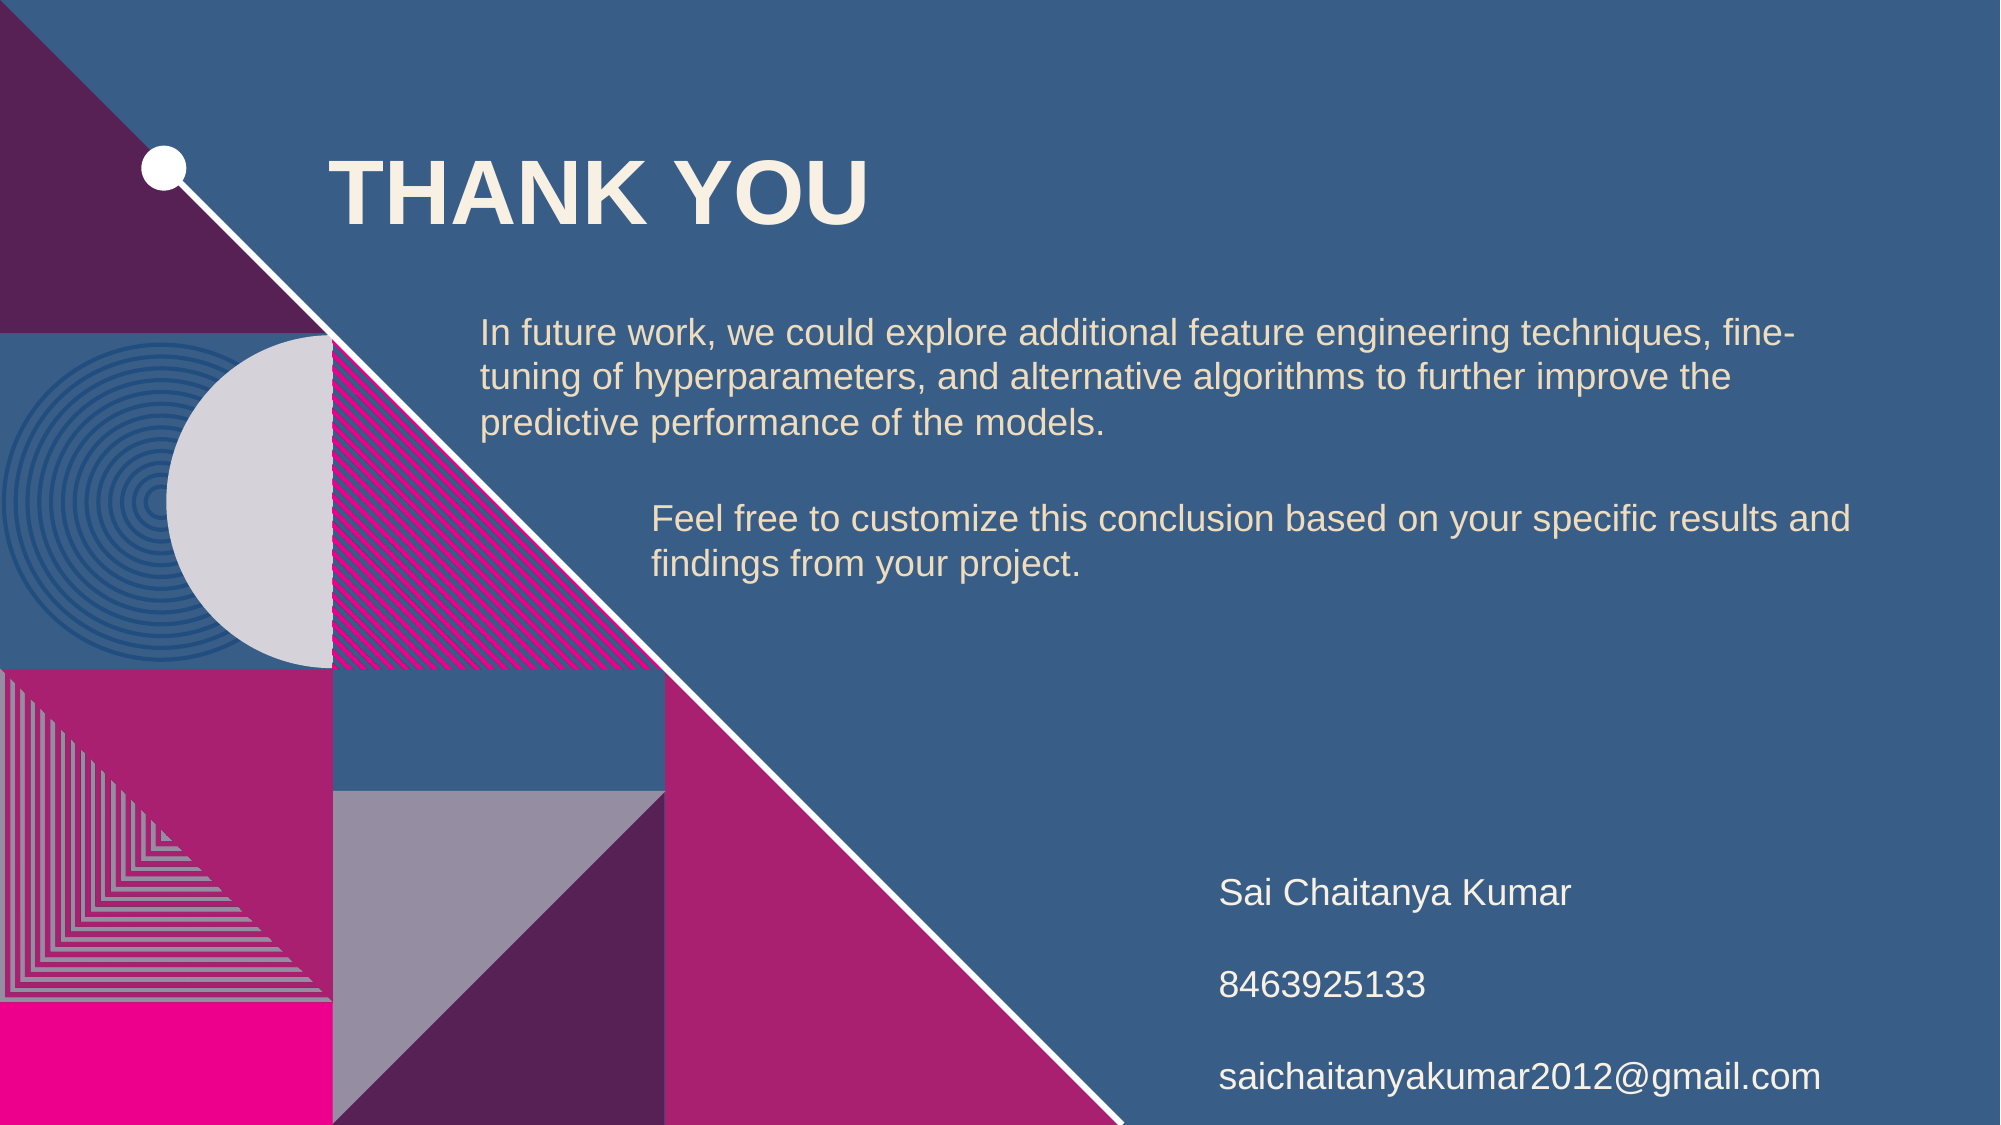

# THANK YOU
In future work, we could explore additional feature engineering techniques, fine-tuning of hyperparameters, and alternative algorithms to further improve the predictive performance of the models.

Feel free to customize this conclusion based on your specific results and findings from your project.
Sai Chaitanya Kumar
8463925133
saichaitanyakumar2012@gmail.com​